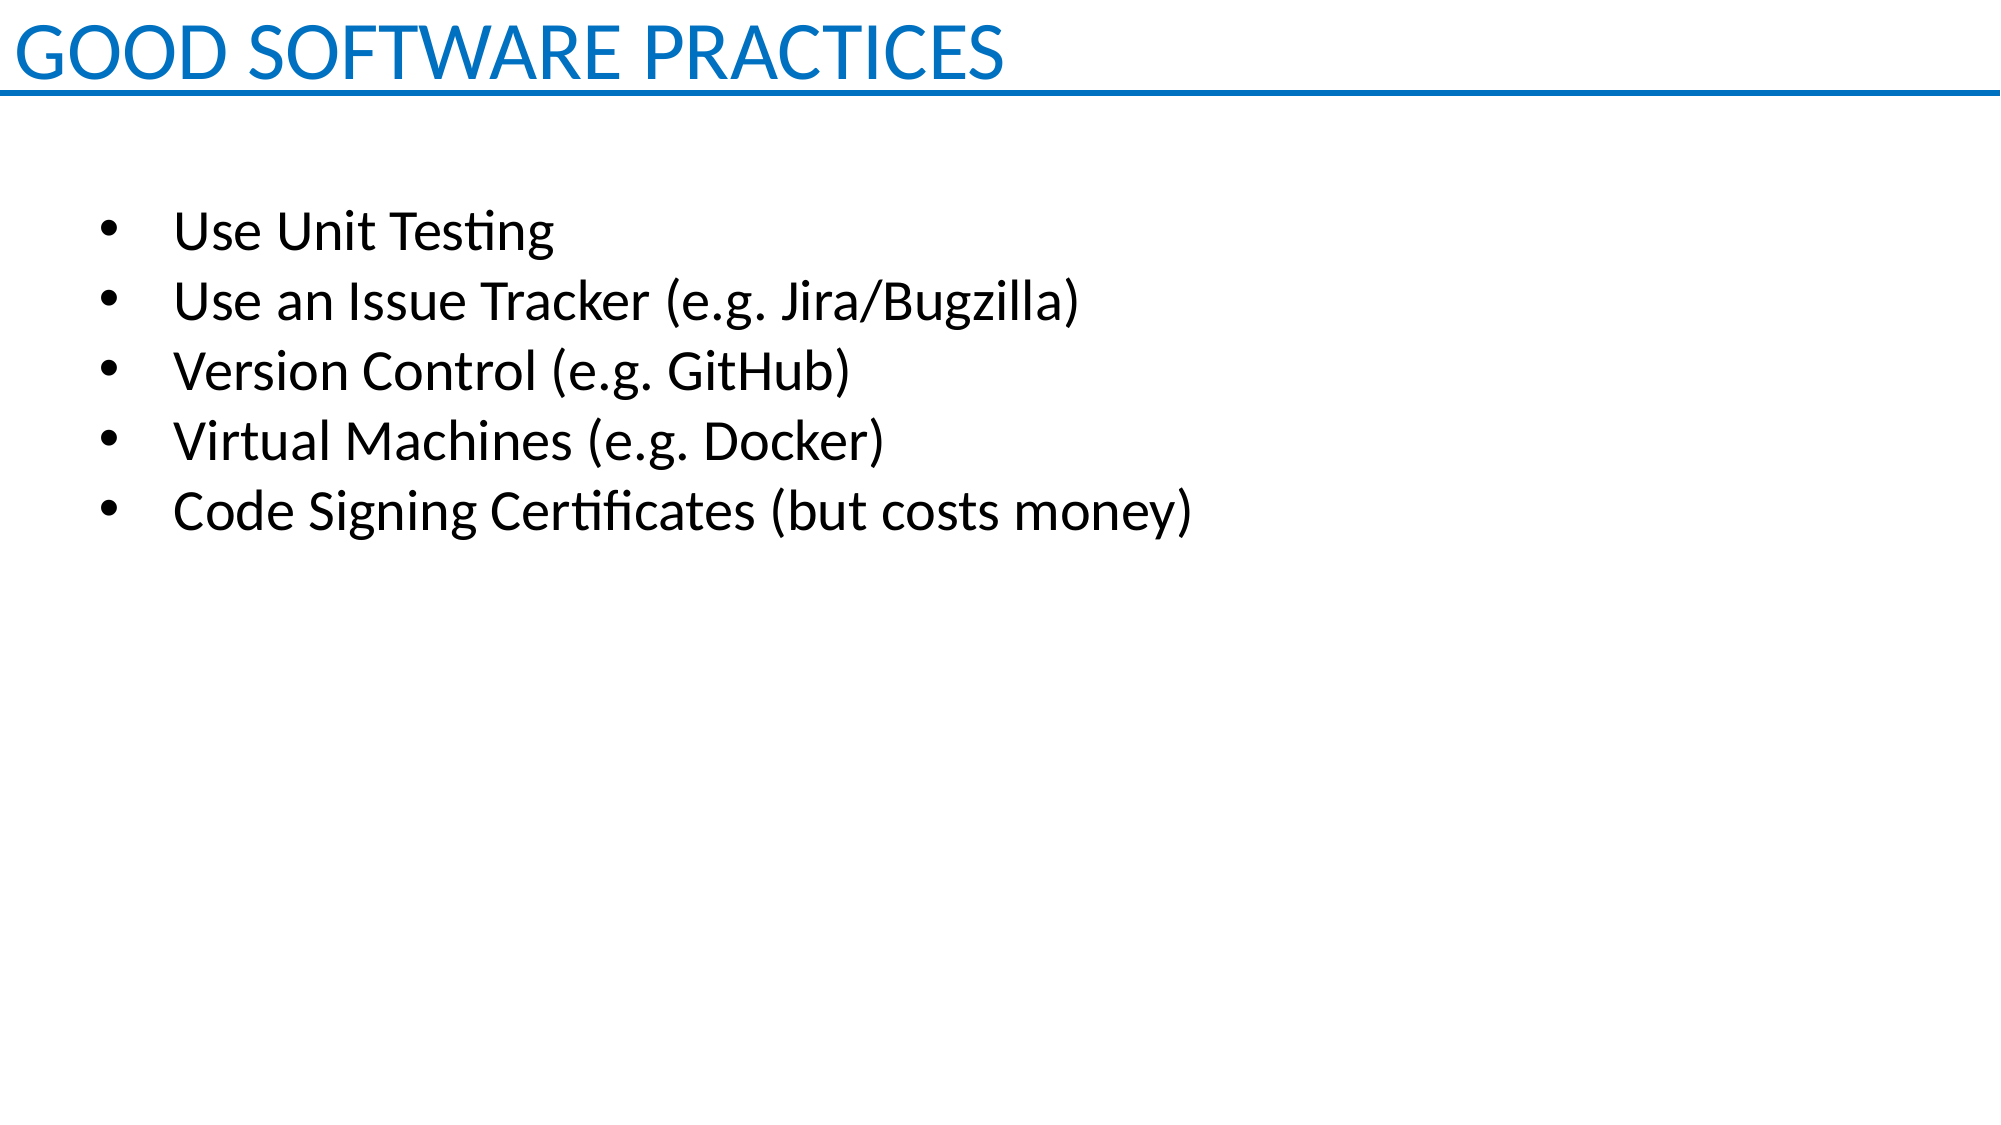

GOOD SOFTWARE PRACTICES
Use Unit Testing
Use an Issue Tracker (e.g. Jira/Bugzilla)
Version Control (e.g. GitHub)
Virtual Machines (e.g. Docker)
Code Signing Certificates (but costs money)